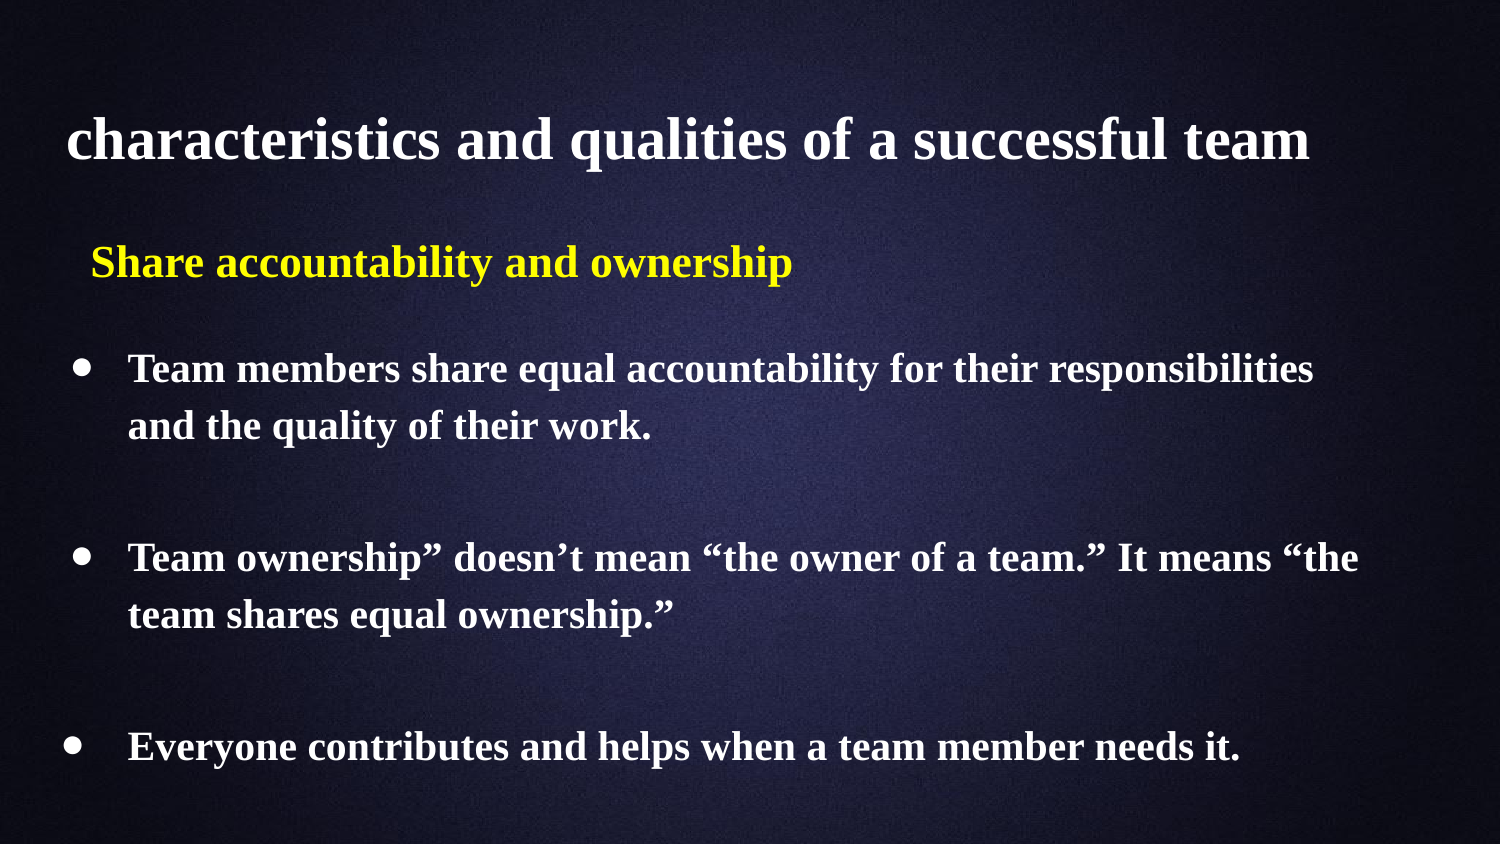

# characteristics and qualities of a successful team
Share accountability and ownership
Team members share equal accountability for their responsibilities and the quality of their work.

Team ownership” doesn’t mean “the owner of a team.” It means “the team shares equal ownership.”

Everyone contributes and helps when a team member needs it.